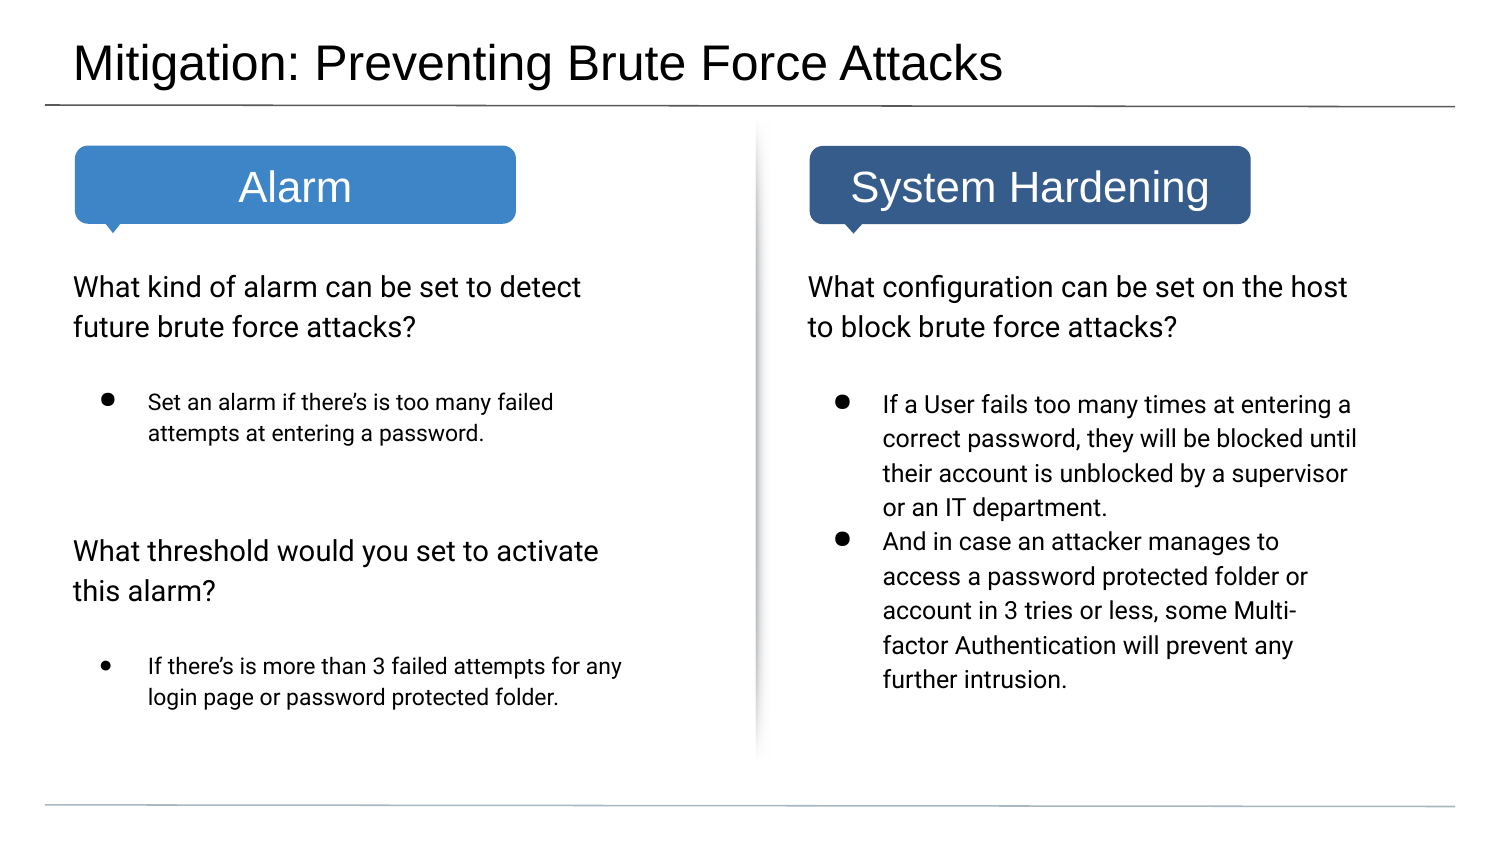

# Mitigation: Preventing Brute Force Attacks
What kind of alarm can be set to detect future brute force attacks?

Set an alarm if there’s is too many failed attempts at entering a password.

What threshold would you set to activate this alarm?

If there’s is more than 3 failed attempts for any login page or password protected folder.

What configuration can be set on the host to block brute force attacks?

If a User fails too many times at entering a correct password, they will be blocked until their account is unblocked by a supervisor or an IT department.
And in case an attacker manages to access a password protected folder or account in 3 tries or less, some Multi-factor Authentication will prevent any further intrusion.